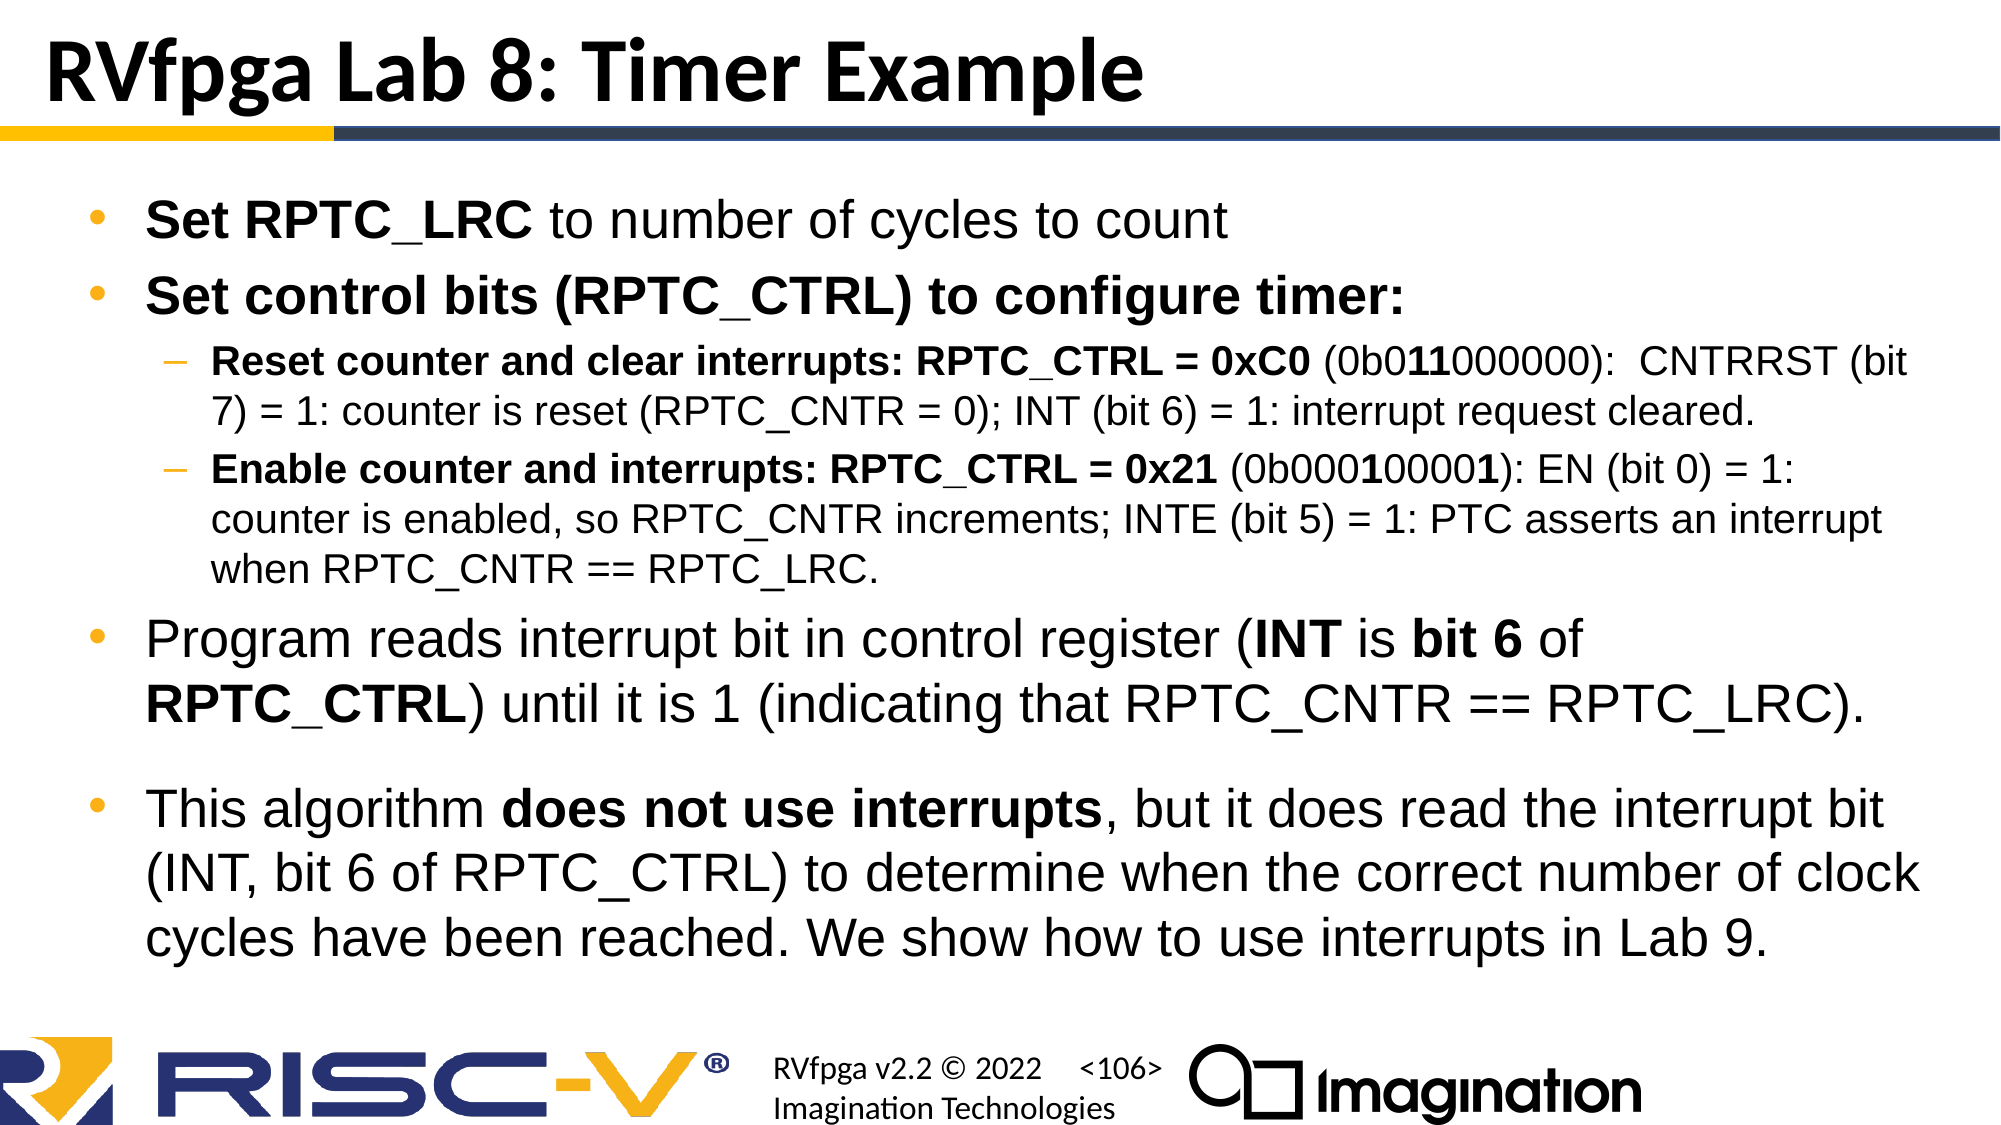

# RVfpga Lab 8: Timer Example
Set RPTC_LRC to number of cycles to count
Set control bits (RPTC_CTRL) to configure timer:
Reset counter and clear interrupts: RPTC_CTRL = 0xC0 (0b011000000):  CNTRRST (bit 7) = 1: counter is reset (RPTC_CNTR = 0); INT (bit 6) = 1: interrupt request cleared.
Enable counter and interrupts: RPTC_CTRL = 0x21 (0b000100001): EN (bit 0) = 1: counter is enabled, so RPTC_CNTR increments; INTE (bit 5) = 1: PTC asserts an interrupt when RPTC_CNTR == RPTC_LRC.
Program reads interrupt bit in control register (INT is bit 6 of RPTC_CTRL) until it is 1 (indicating that RPTC_CNTR == RPTC_LRC).

This algorithm does not use interrupts, but it does read the interrupt bit (INT, bit 6 of RPTC_CTRL) to determine when the correct number of clock cycles have been reached. We show how to use interrupts in Lab 9.